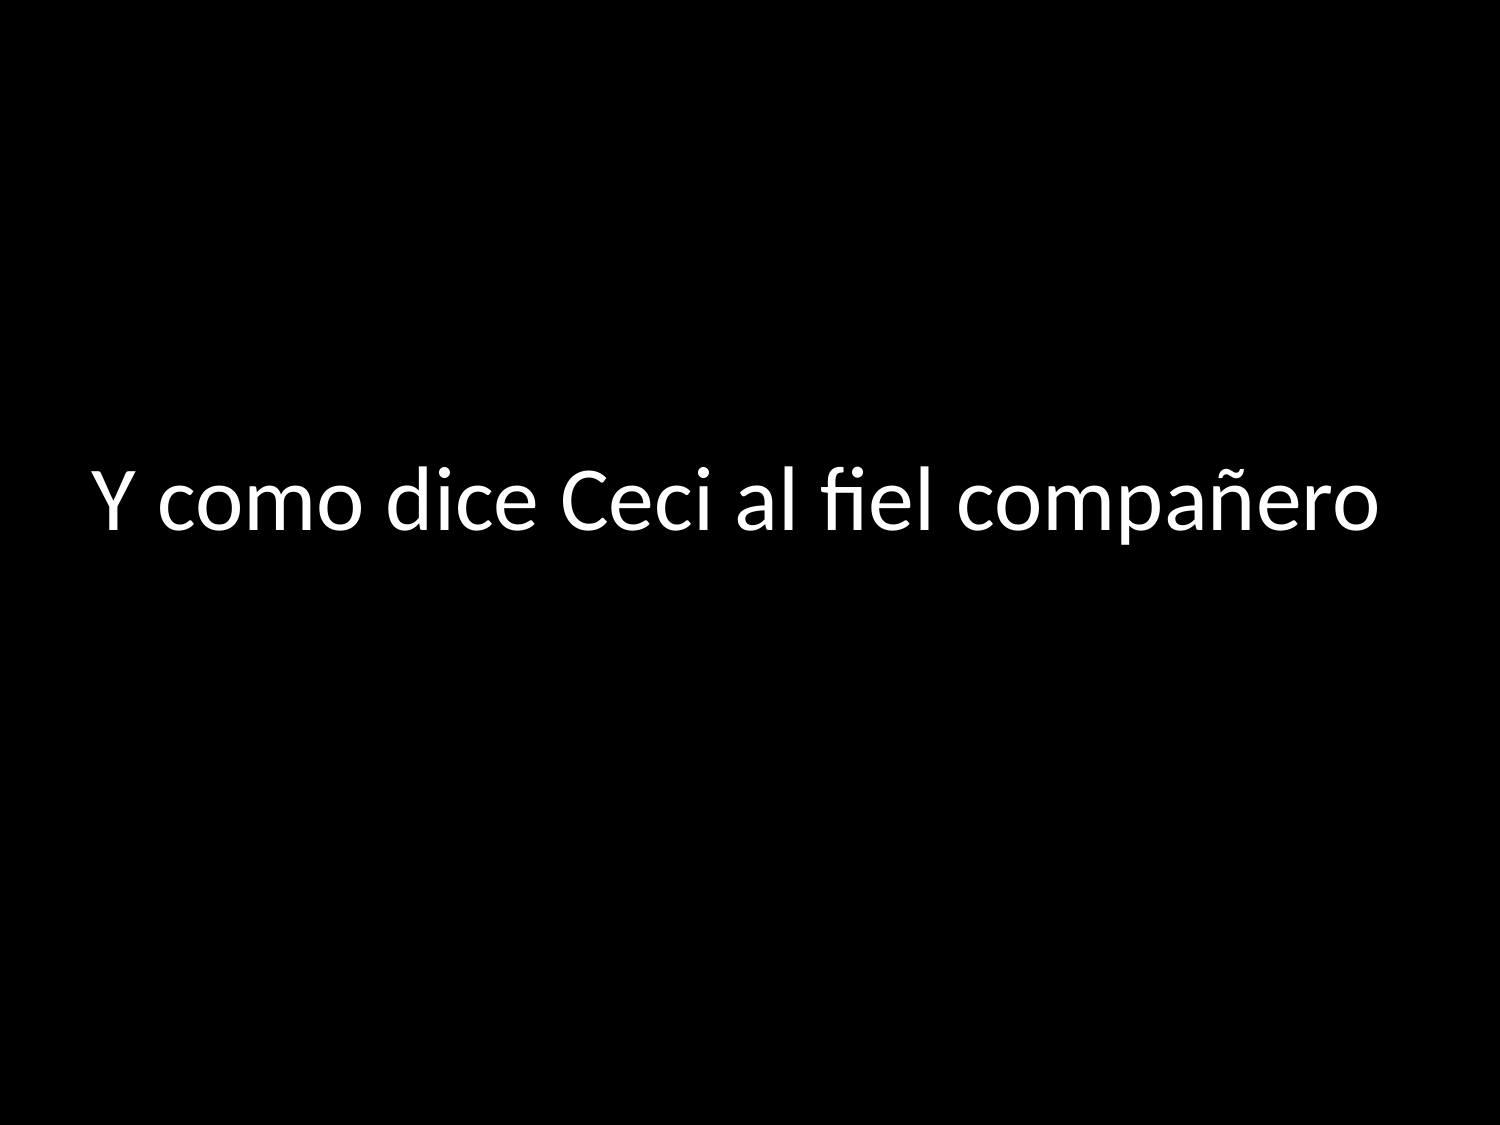

# Y como dice Ceci al fiel compañero